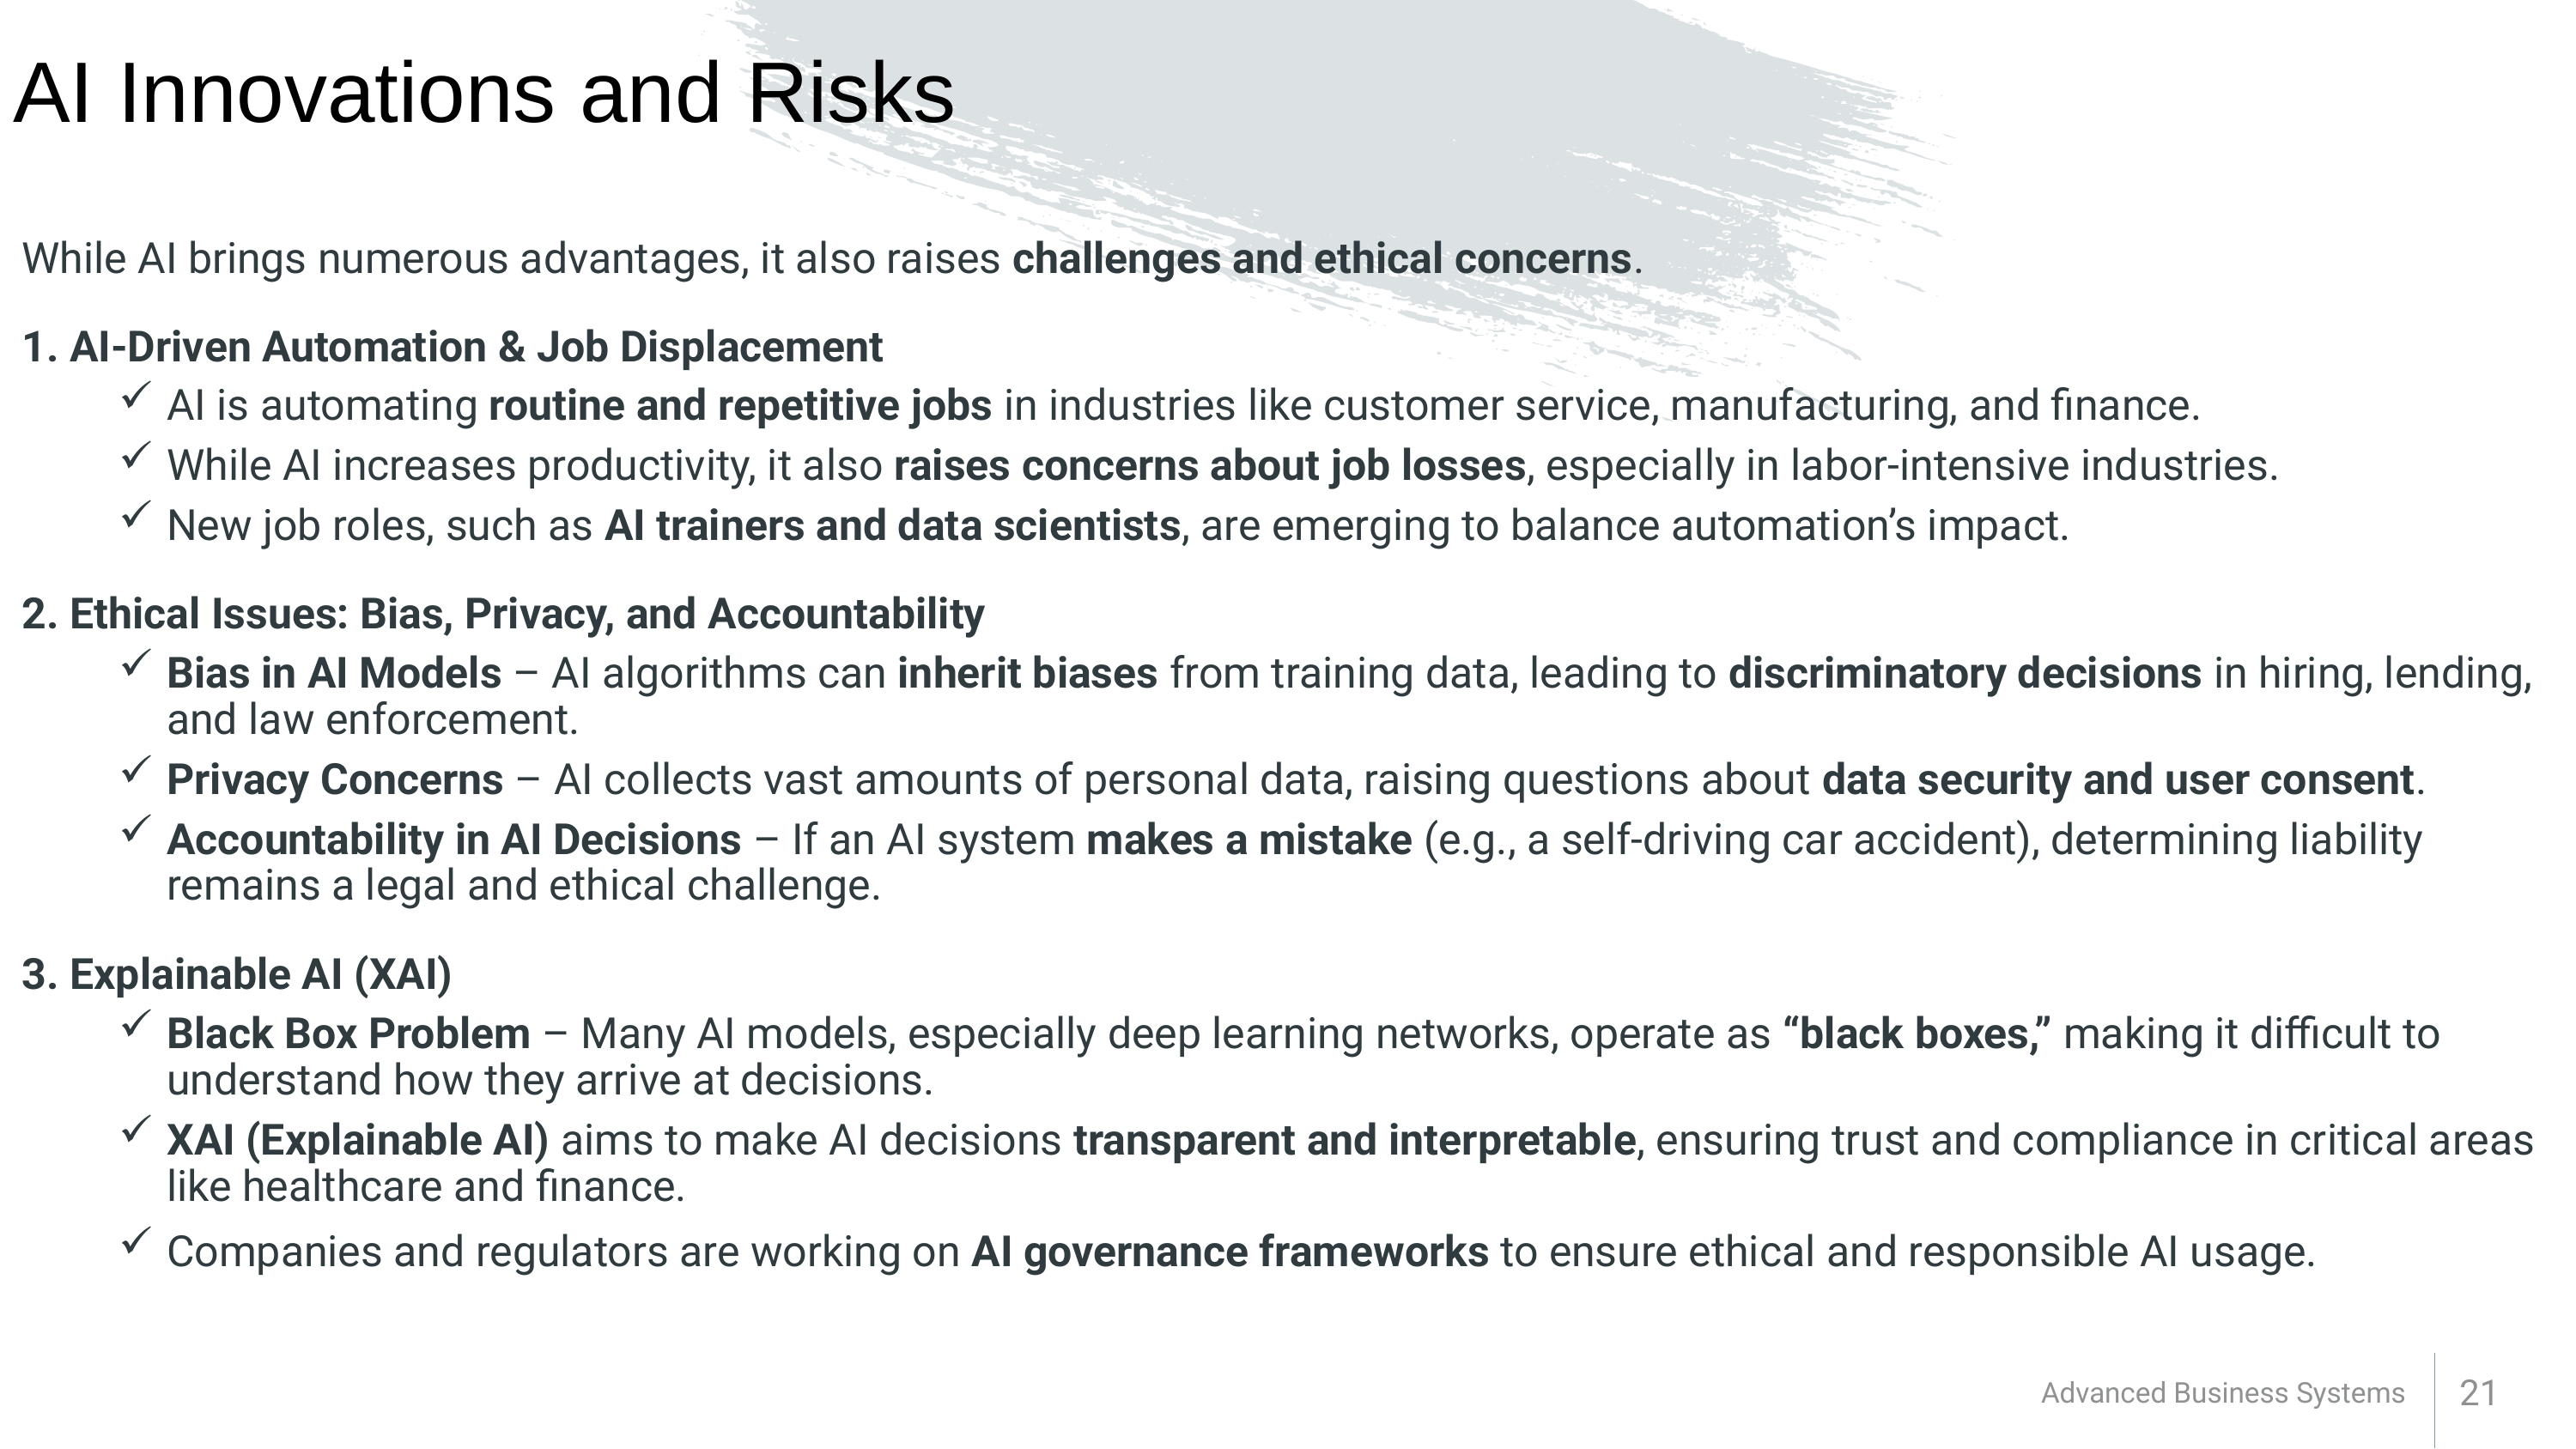

# AI Innovations and Risks
While AI brings numerous advantages, it also raises challenges and ethical concerns.
1. AI-Driven Automation & Job Displacement
AI is automating routine and repetitive jobs in industries like customer service, manufacturing, and finance.
While AI increases productivity, it also raises concerns about job losses, especially in labor-intensive industries.
New job roles, such as AI trainers and data scientists, are emerging to balance automation’s impact.
2. Ethical Issues: Bias, Privacy, and Accountability
Bias in AI Models – AI algorithms can inherit biases from training data, leading to discriminatory decisions in hiring, lending, and law enforcement.
Privacy Concerns – AI collects vast amounts of personal data, raising questions about data security and user consent.
Accountability in AI Decisions – If an AI system makes a mistake (e.g., a self-driving car accident), determining liability remains a legal and ethical challenge.
3. Explainable AI (XAI)
Black Box Problem – Many AI models, especially deep learning networks, operate as “black boxes,” making it difficult to understand how they arrive at decisions.
XAI (Explainable AI) aims to make AI decisions transparent and interpretable, ensuring trust and compliance in critical areas like healthcare and finance.
Companies and regulators are working on AI governance frameworks to ensure ethical and responsible AI usage.
21
Advanced Business Systems